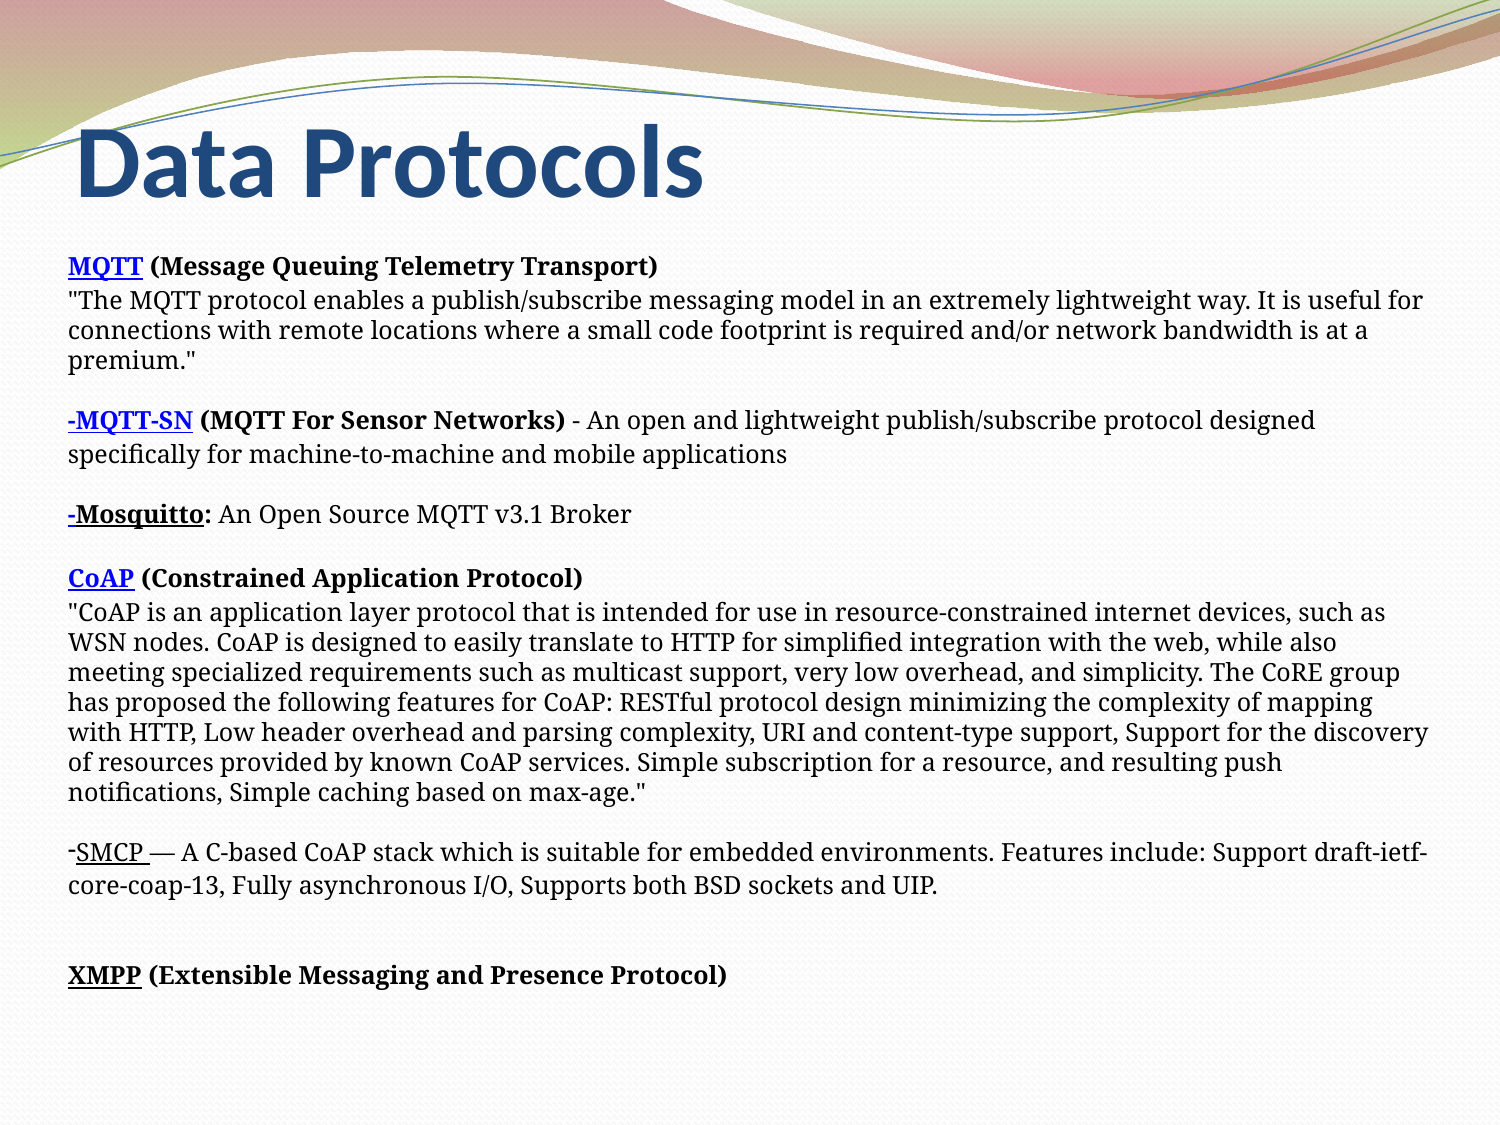

# Data Protocols
MQTT (Message Queuing Telemetry Transport)
"The MQTT protocol enables a publish/subscribe messaging model in an extremely lightweight way. It is useful for connections with remote locations where a small code footprint is required and/or network bandwidth is at a premium."
-MQTT-SN (MQTT For Sensor Networks) - An open and lightweight publish/subscribe protocol designed specifically for machine-to-machine and mobile applications
-Mosquitto: An Open Source MQTT v3.1 Broker
CoAP (Constrained Application Protocol)
"CoAP is an application layer protocol that is intended for use in resource-constrained internet devices, such as WSN nodes. CoAP is designed to easily translate to HTTP for simplified integration with the web, while also meeting specialized requirements such as multicast support, very low overhead, and simplicity. The CoRE group has proposed the following features for CoAP: RESTful protocol design minimizing the complexity of mapping with HTTP, Low header overhead and parsing complexity, URI and content-type support, Support for the discovery of resources provided by known CoAP services. Simple subscription for a resource, and resulting push notifications, Simple caching based on max-age."
SMCP — A C-based CoAP stack which is suitable for embedded environments. Features include: Support draft-ietf-core-coap-13, Fully asynchronous I/O, Supports both BSD sockets and UIP.

XMPP (Extensible Messaging and Presence Protocol)